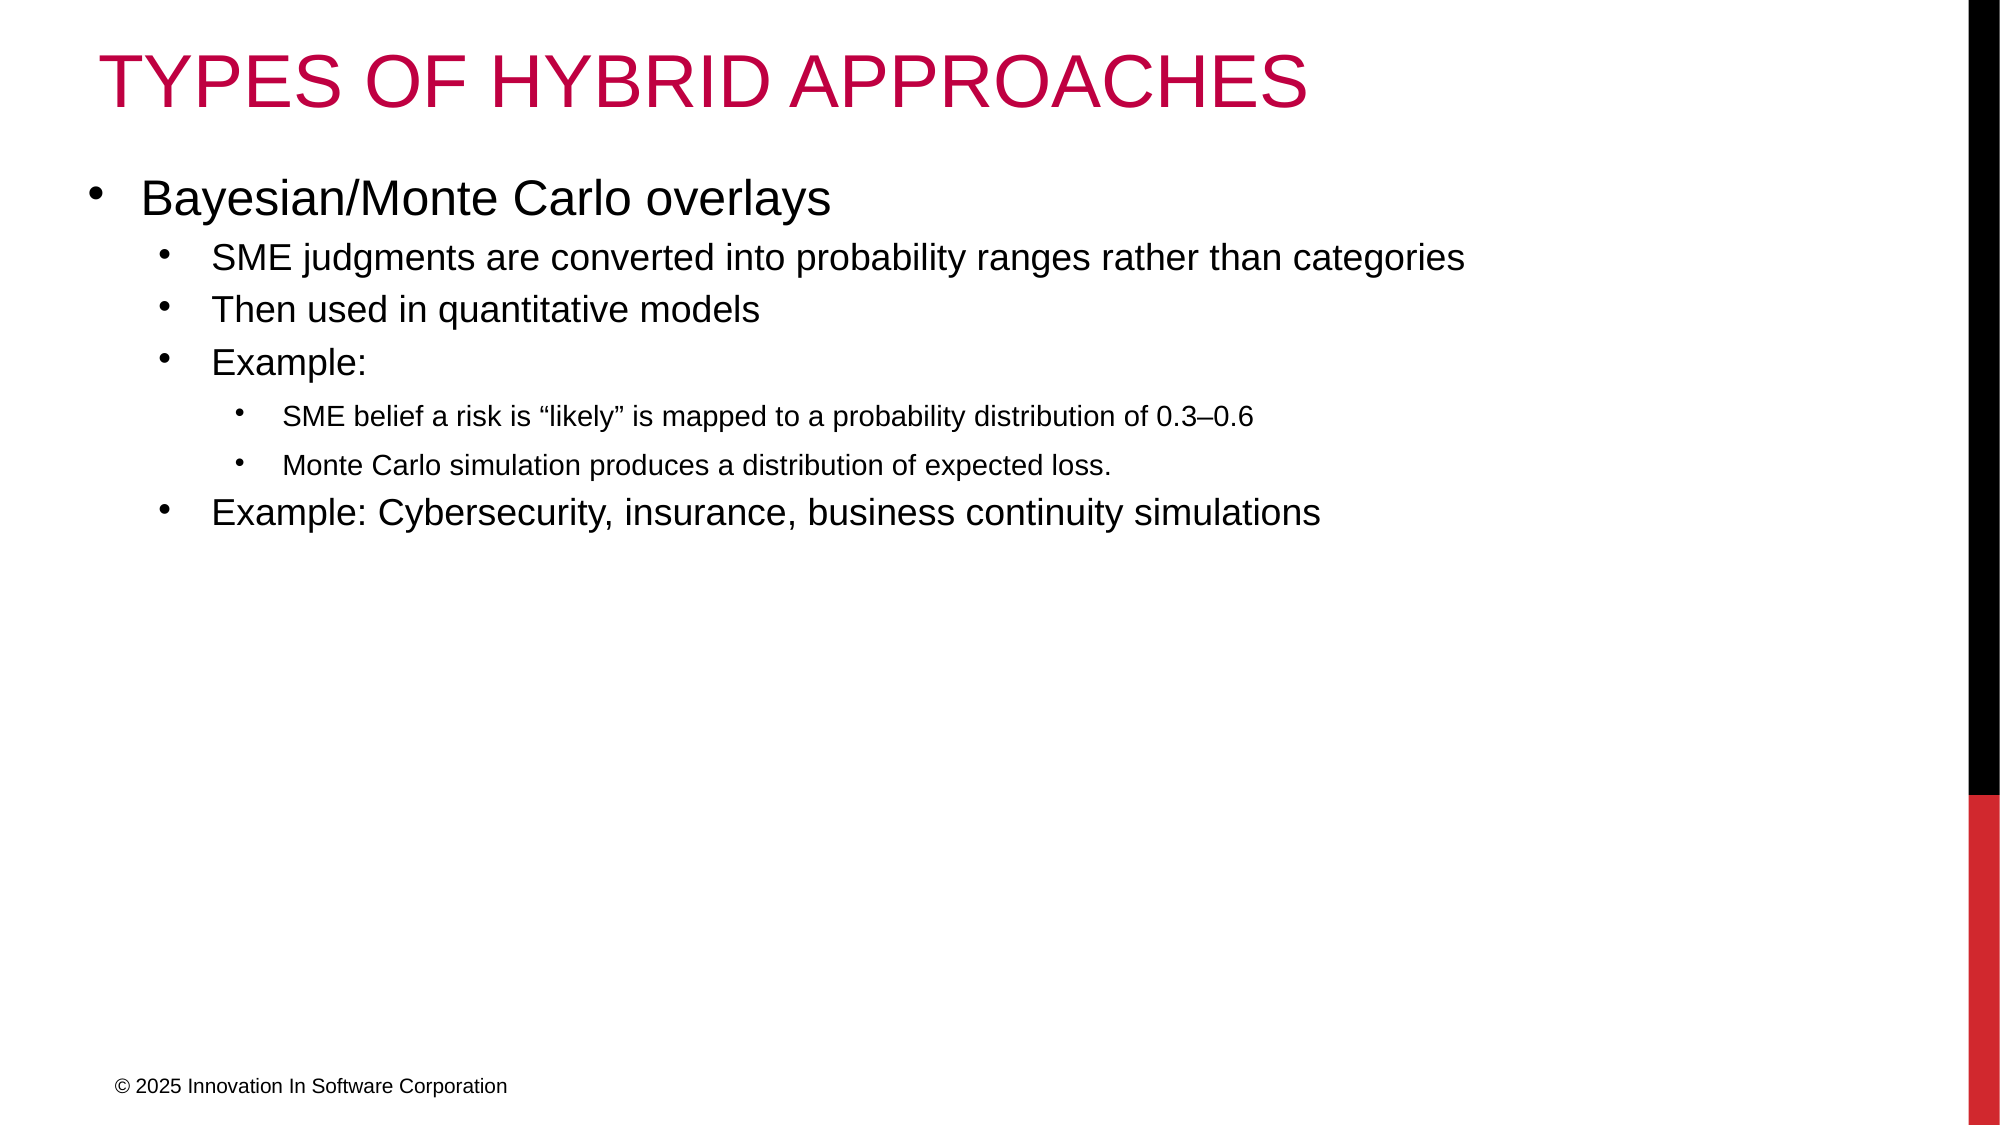

# Types of Hybrid Approaches
Bayesian/Monte Carlo overlays
SME judgments are converted into probability ranges rather than categories
Then used in quantitative models
Example:
SME belief a risk is “likely” is mapped to a probability distribution of 0.3–0.6
Monte Carlo simulation produces a distribution of expected loss.
Example: Cybersecurity, insurance, business continuity simulations
© 2025 Innovation In Software Corporation